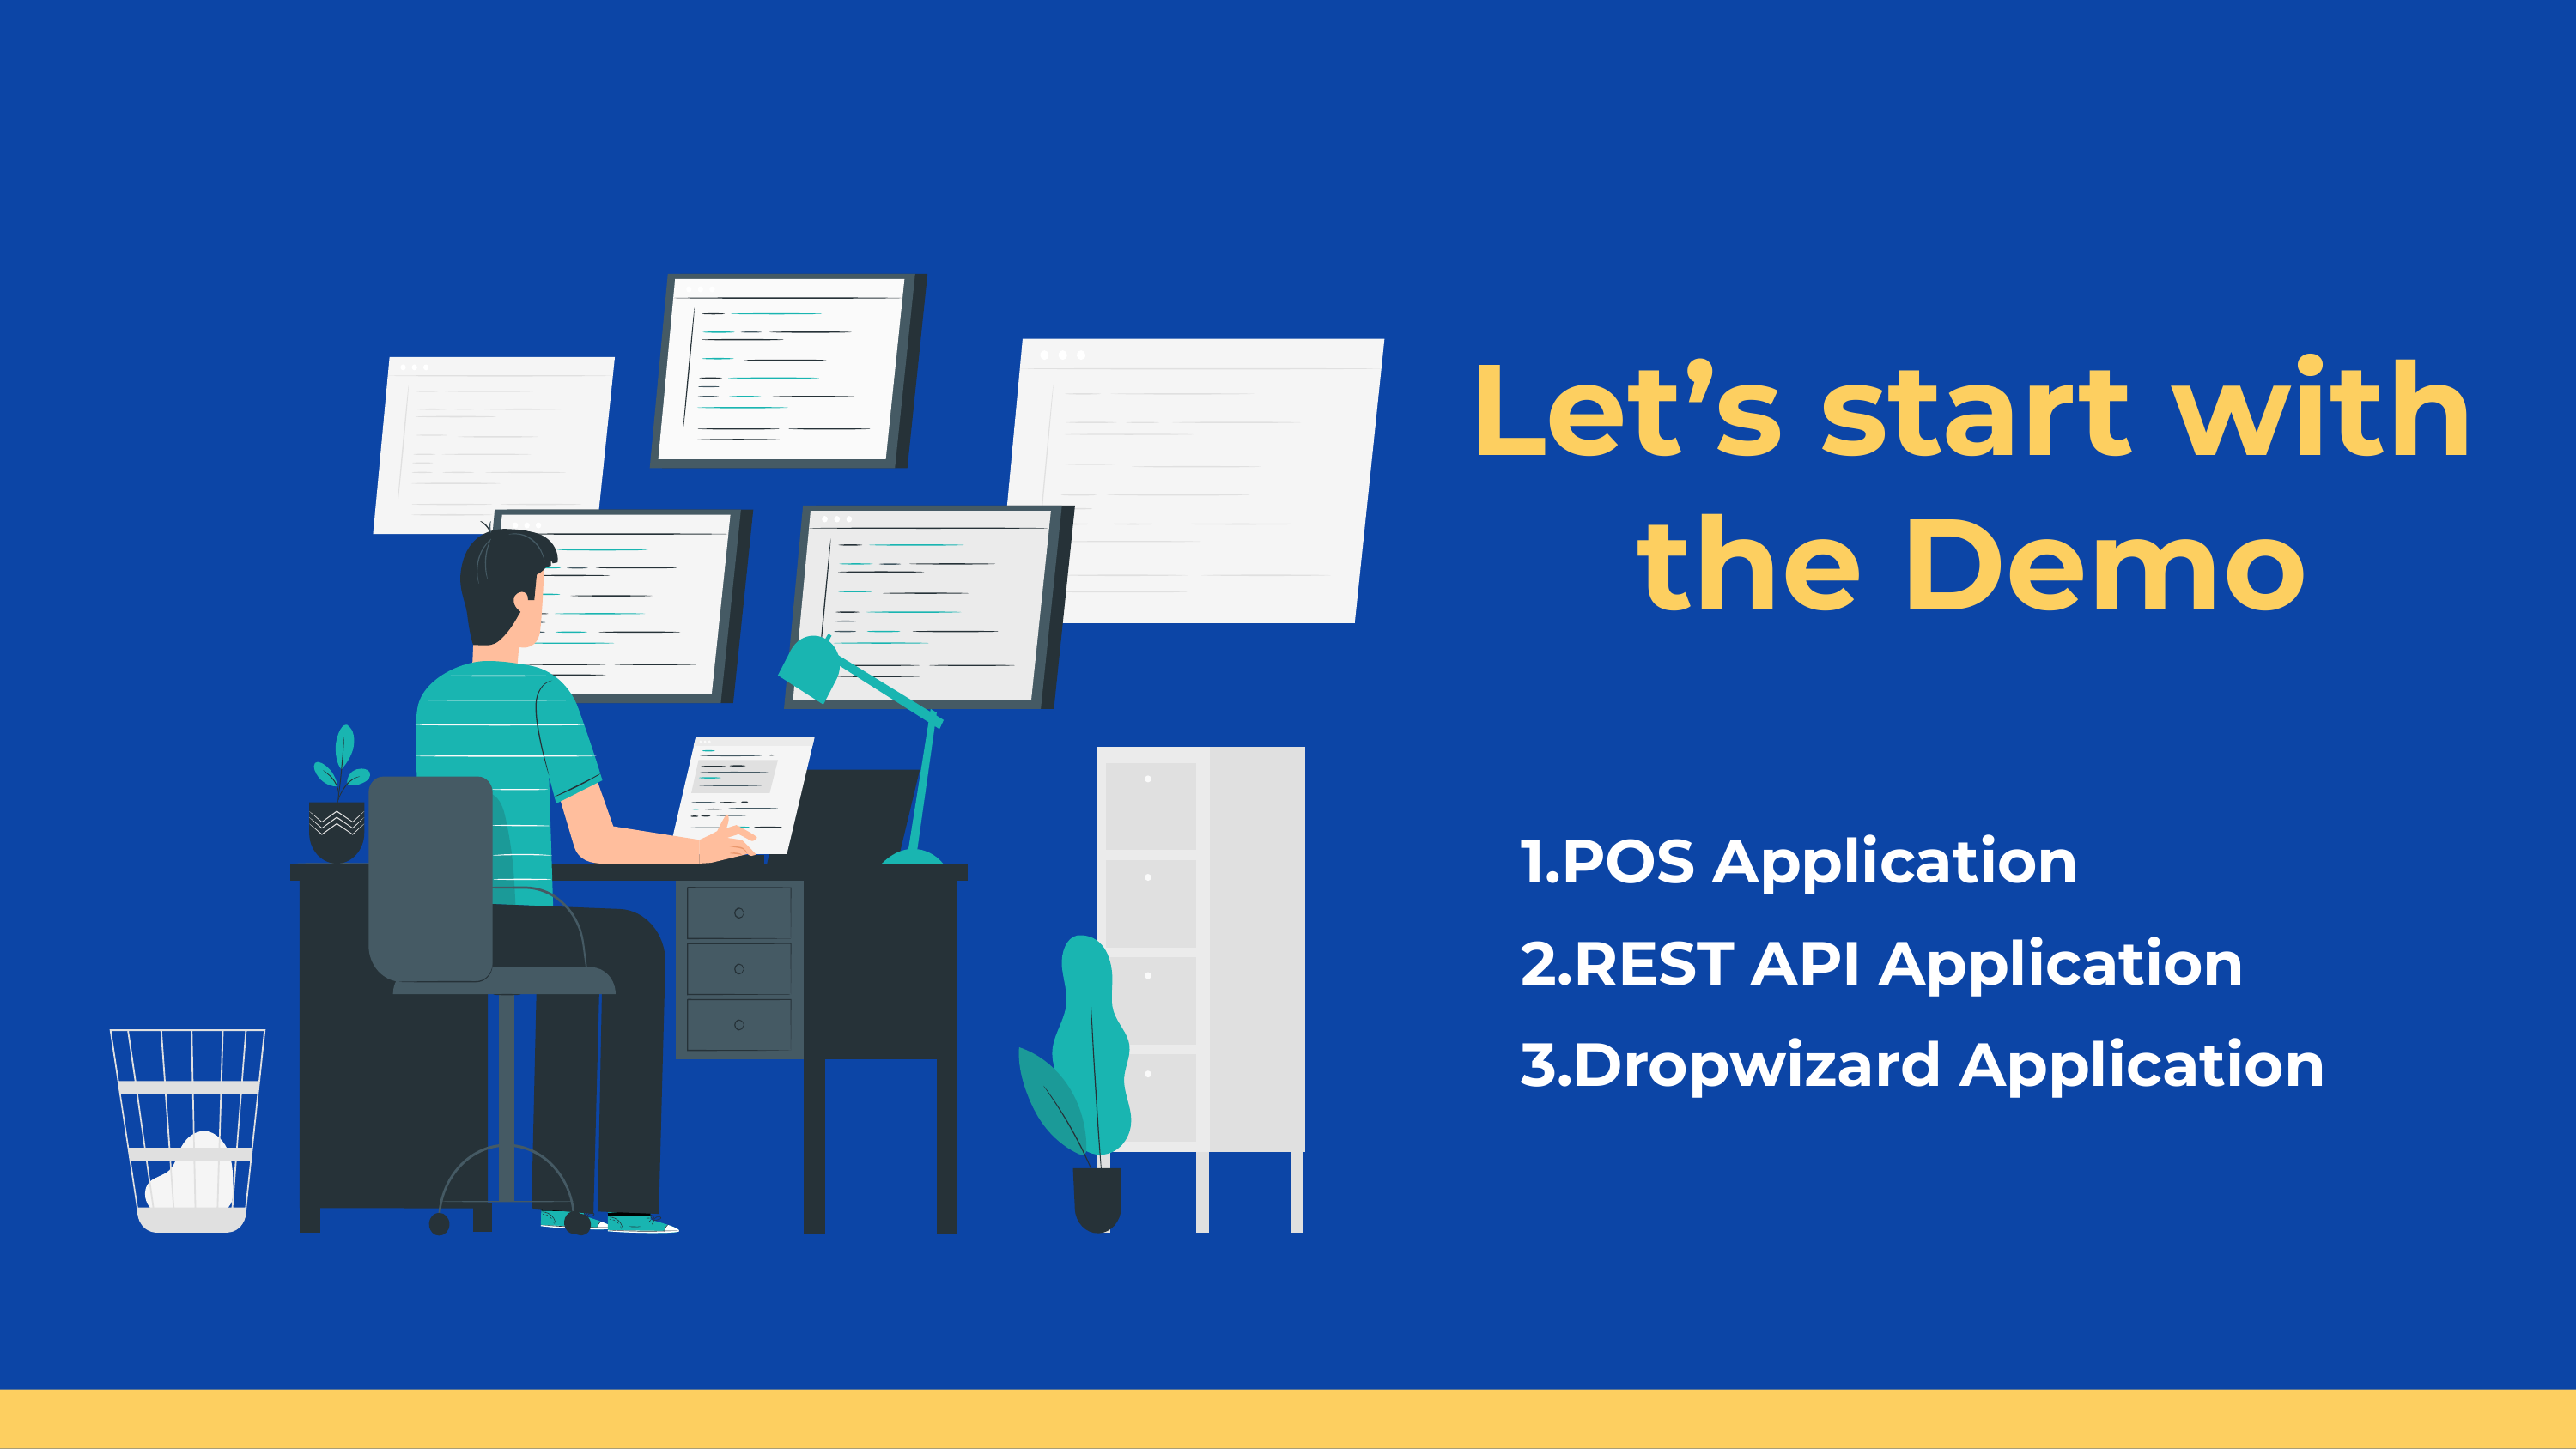

Let’s start with the Demo
POS Application
REST API Application
Dropwizard Application